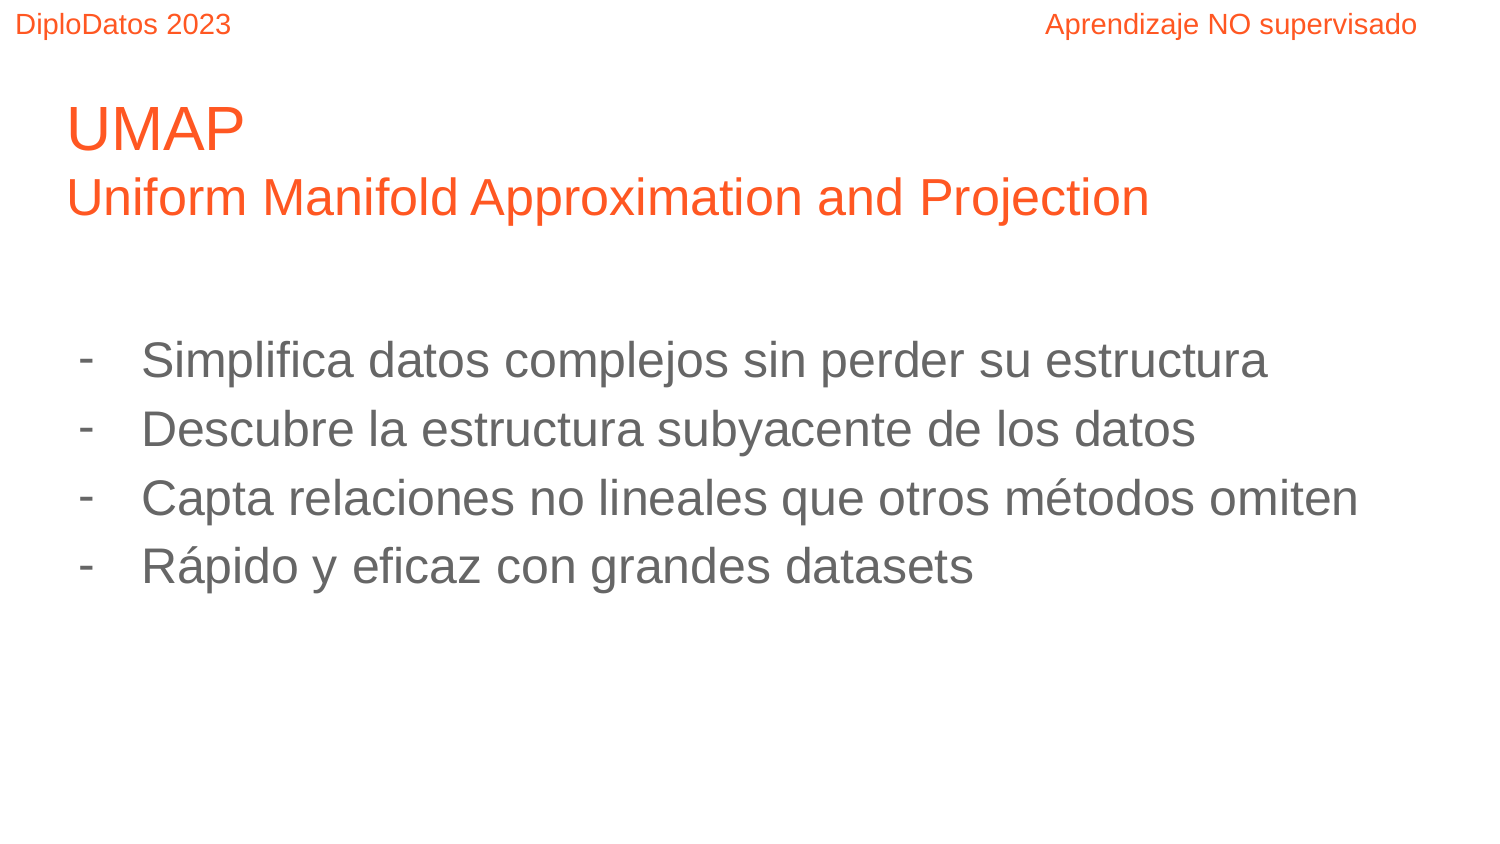

# UMAP
Uniform Manifold Approximation and Projection

Simplifica datos complejos sin perder su estructura
Descubre la estructura subyacente de los datos
Capta relaciones no lineales que otros métodos omiten
Rápido y eficaz con grandes datasets